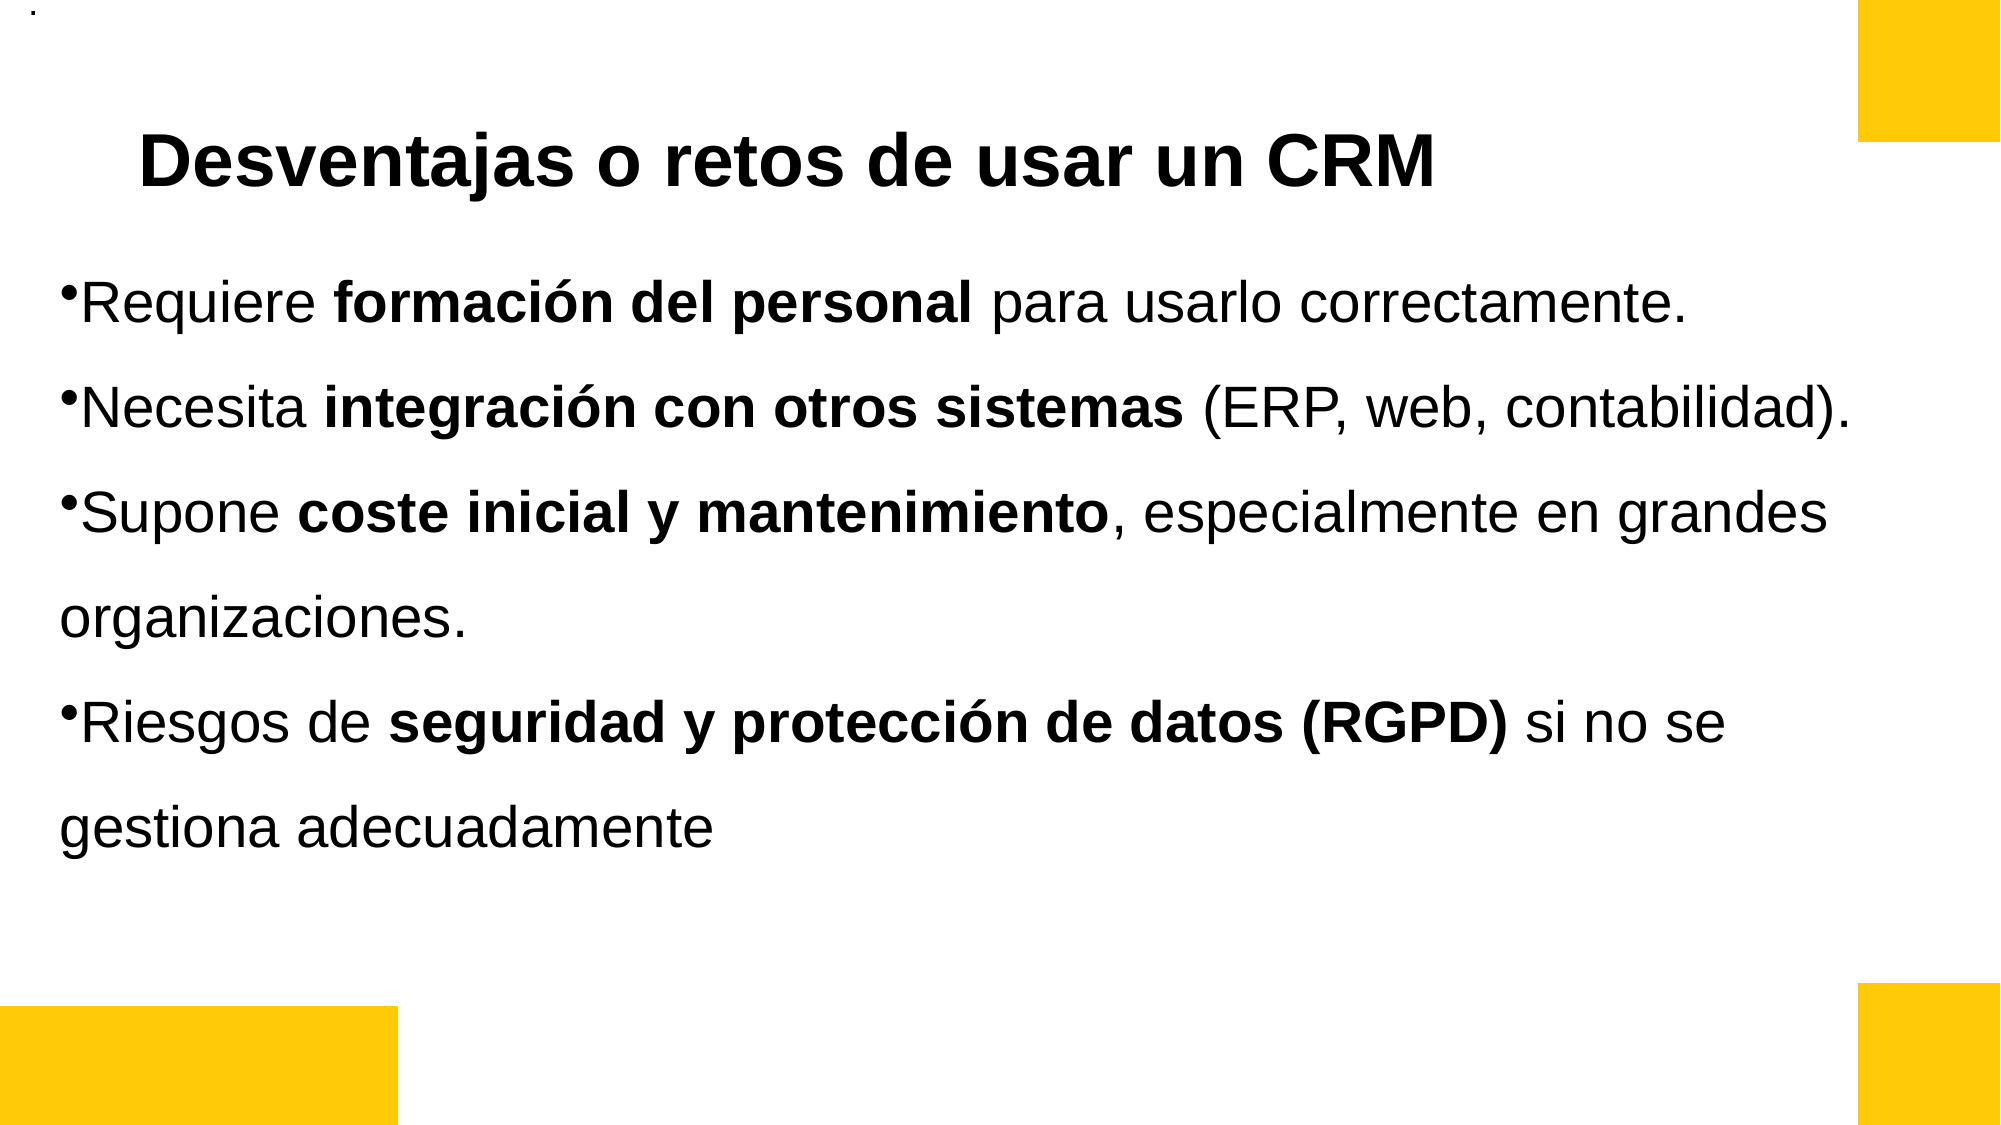

.
# Desventajas o retos de usar un CRM

Requiere formación del personal para usarlo correctamente.
Necesita integración con otros sistemas (ERP, web, contabilidad).
Supone coste inicial y mantenimiento, especialmente en grandes organizaciones.
Riesgos de seguridad y protección de datos (RGPD) si no se gestiona adecuadamente